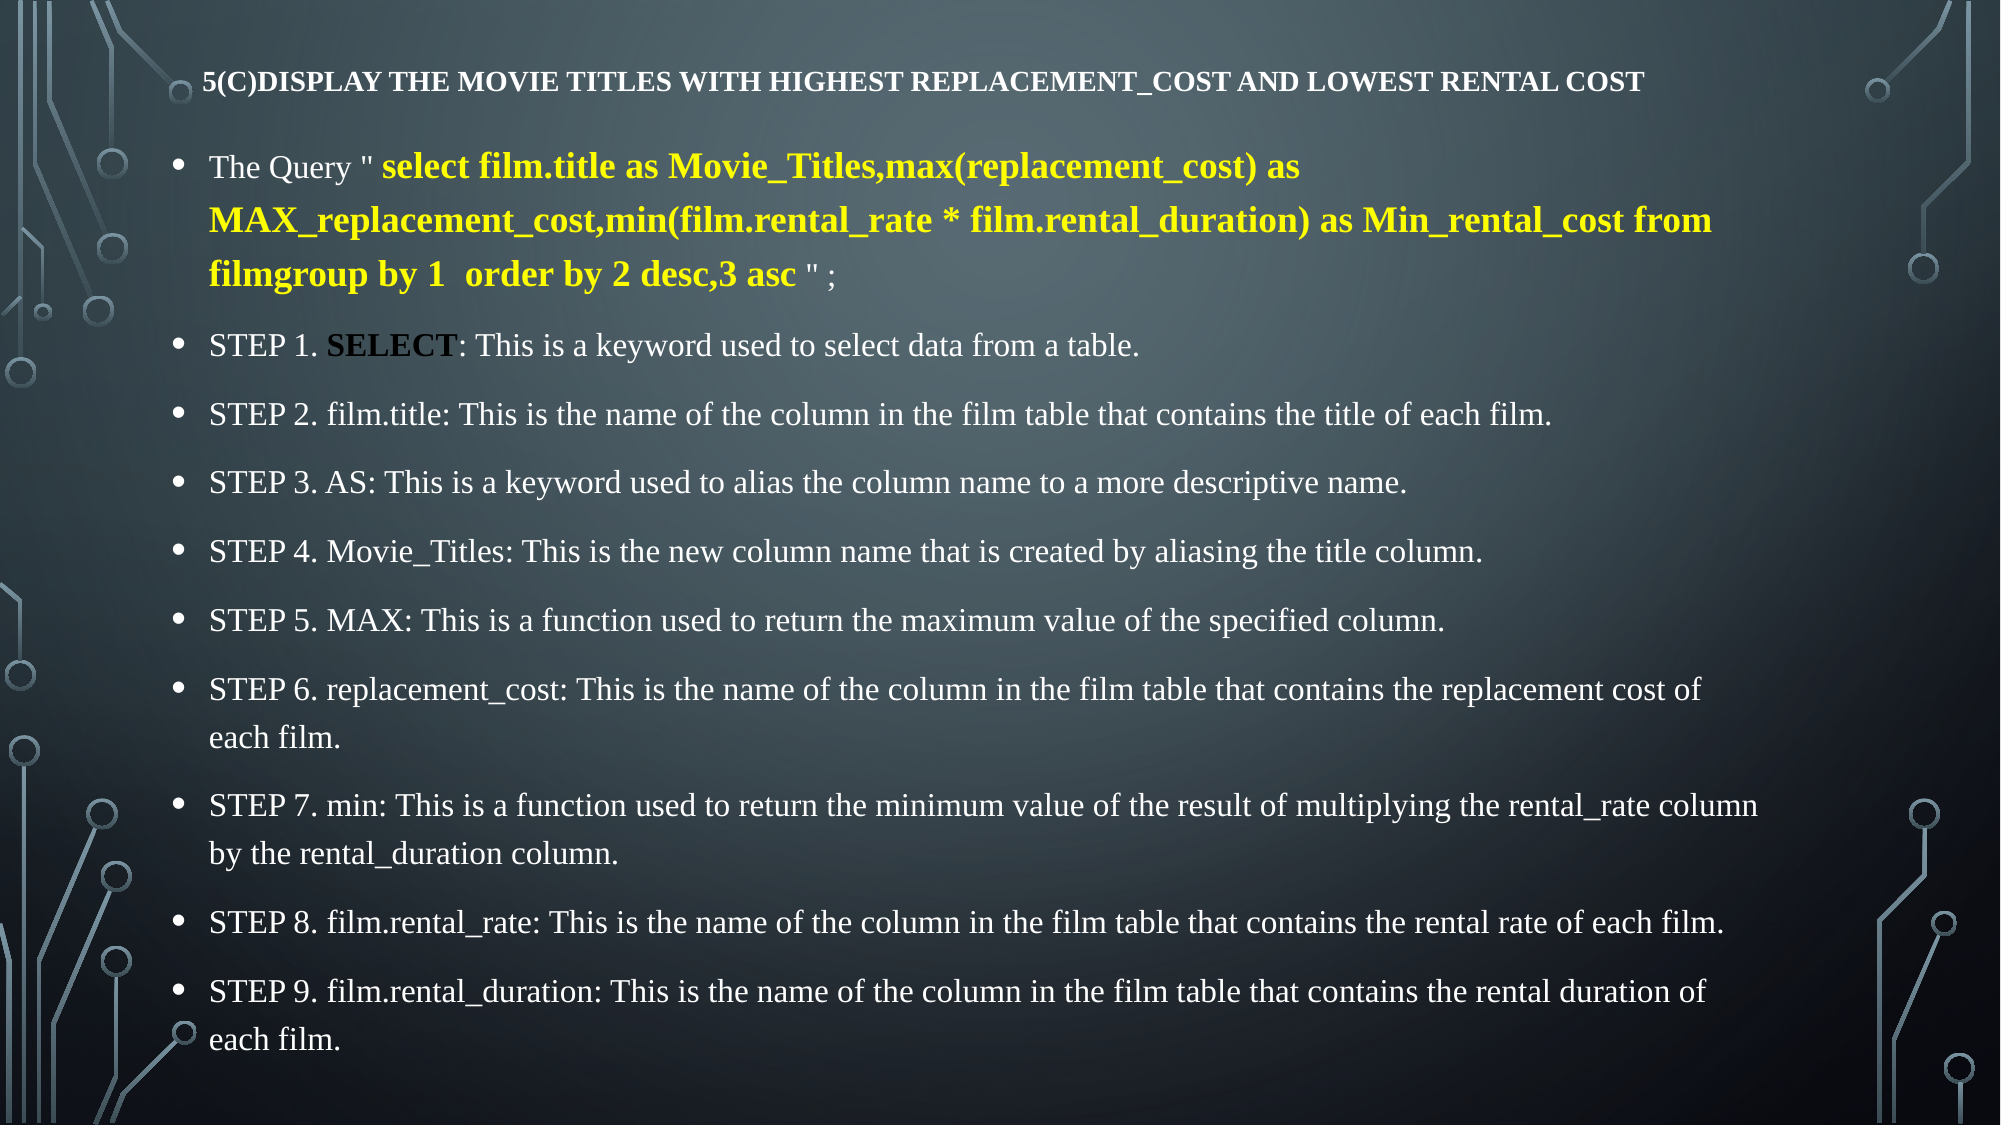

# 5(c)Display the movie titles with highest replacement_cost and lowest rental cost
The Query " select film.title as Movie_Titles,max(replacement_cost) as MAX_replacement_cost,min(film.rental_rate * film.rental_duration) as Min_rental_cost from filmgroup by 1  order by 2 desc,3 asc " ;
STEP 1. SELECT: This is a keyword used to select data from a table.
STEP 2. film.title: This is the name of the column in the film table that contains the title of each film.
STEP 3. AS: This is a keyword used to alias the column name to a more descriptive name.
STEP 4. Movie_Titles: This is the new column name that is created by aliasing the title column.
STEP 5. MAX: This is a function used to return the maximum value of the specified column.
STEP 6. replacement_cost: This is the name of the column in the film table that contains the replacement cost of each film.
STEP 7. min: This is a function used to return the minimum value of the result of multiplying the rental_rate column by the rental_duration column.
STEP 8. film.rental_rate: This is the name of the column in the film table that contains the rental rate of each film.
STEP 9. film.rental_duration: This is the name of the column in the film table that contains the rental duration of each film.